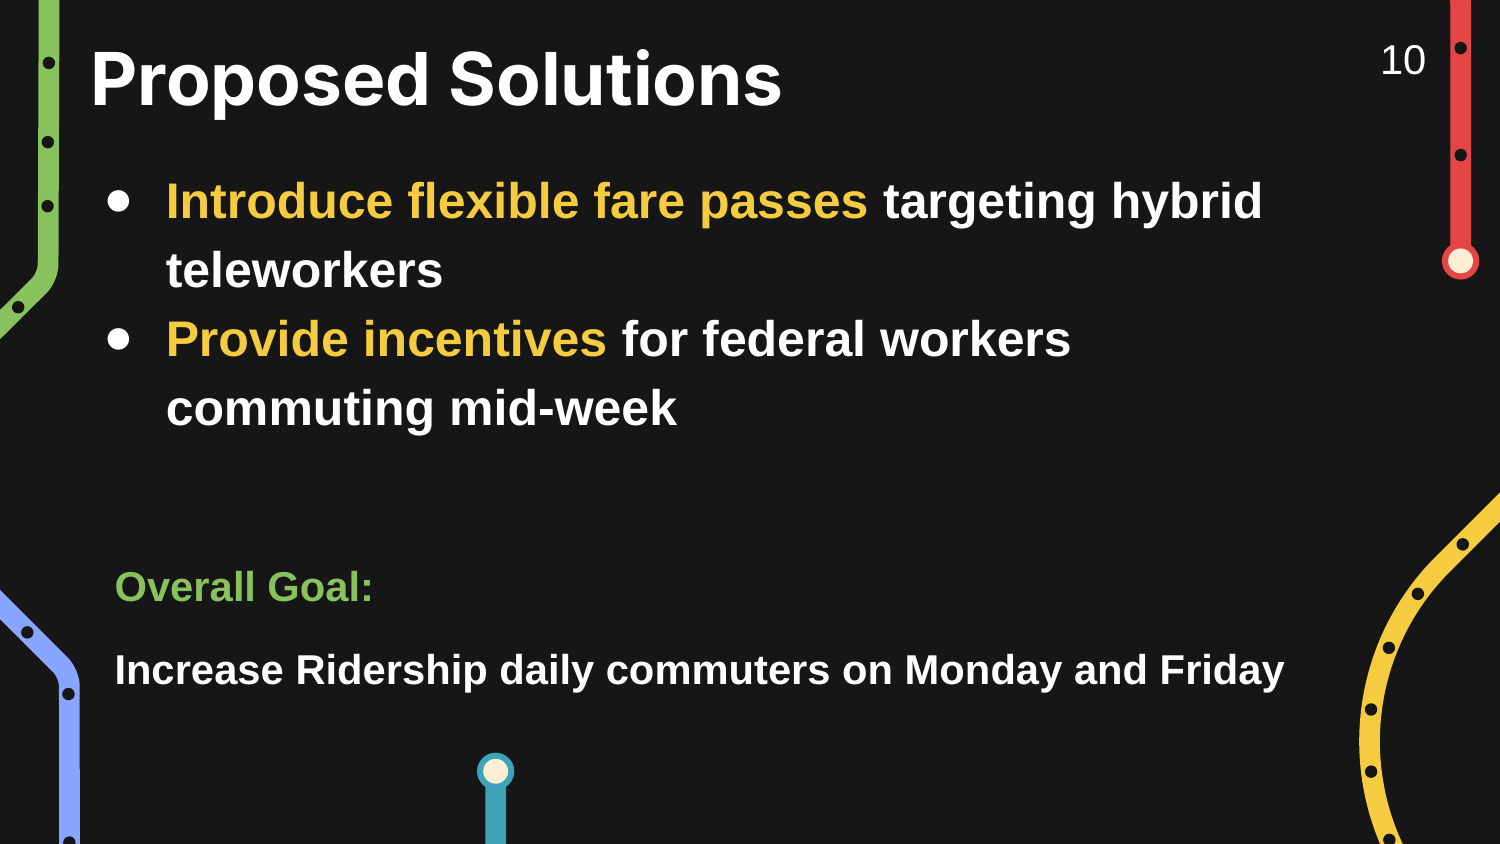

10
Proposed Solutions
Introduce flexible fare passes targeting hybrid teleworkers
Provide incentives for federal workers commuting mid-week

Overall Goal:
Increase Ridership daily commuters on Monday and Friday
16